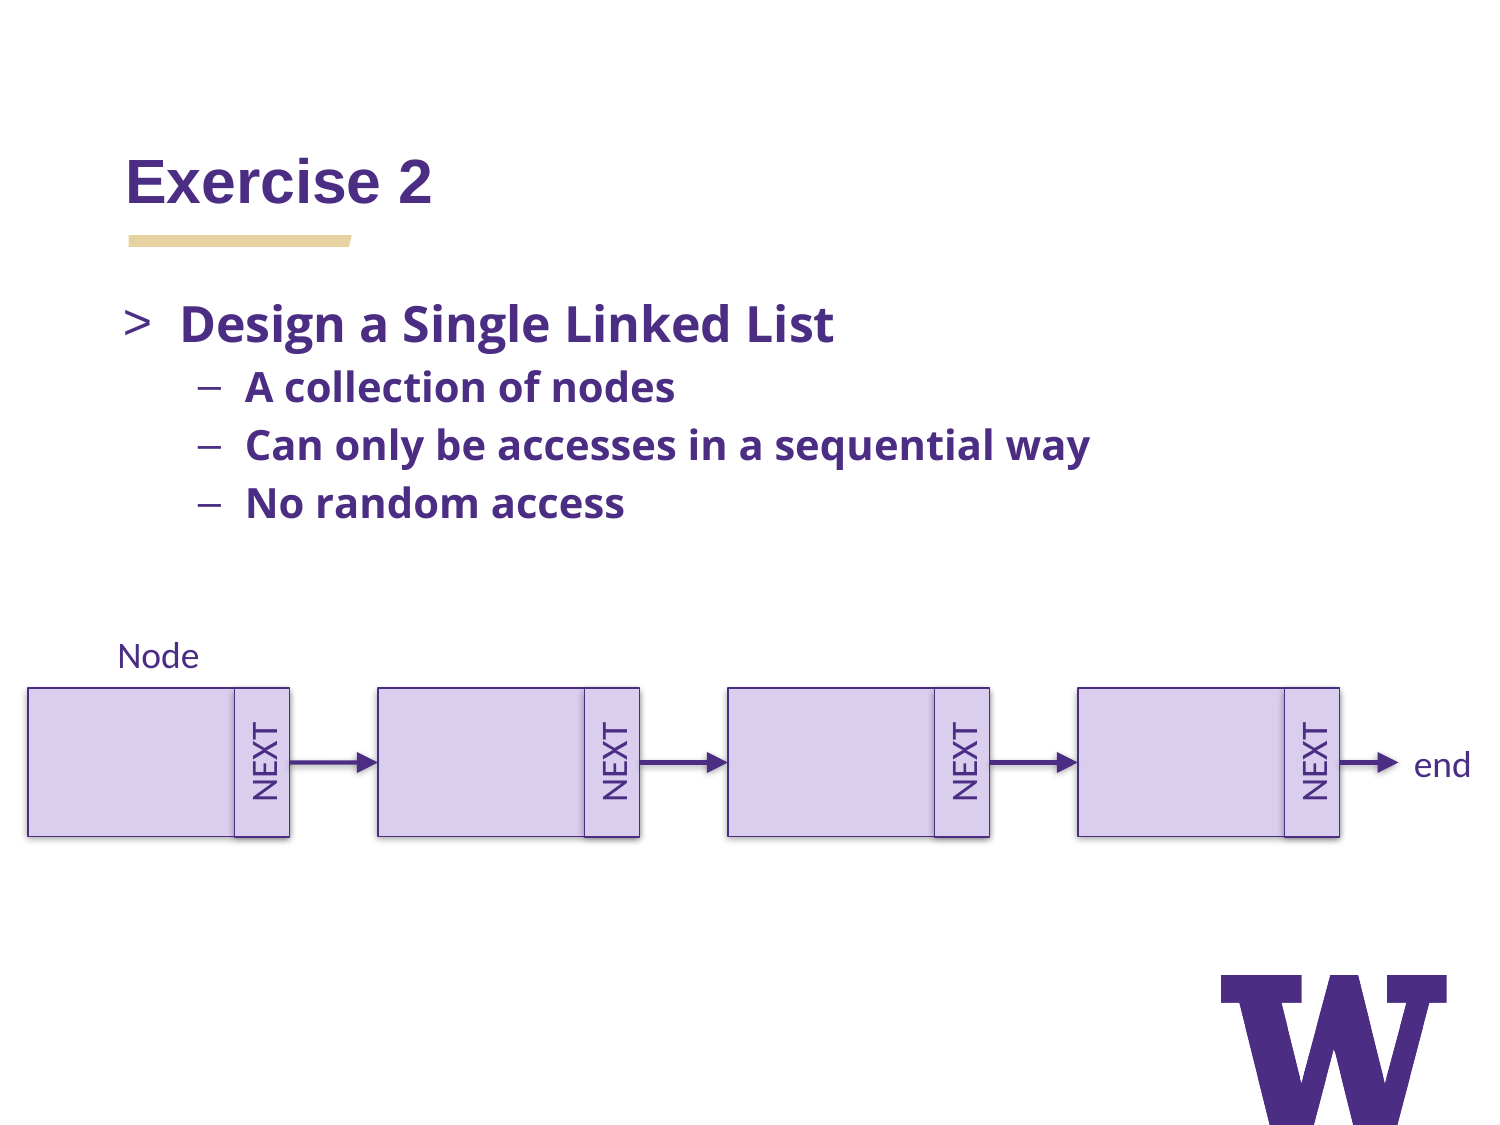

# Exercise 2
Design a Single Linked List
A collection of nodes
Can only be accesses in a sequential way
No random access

Node

NEXT

NEXT

NEXT

NEXT
end